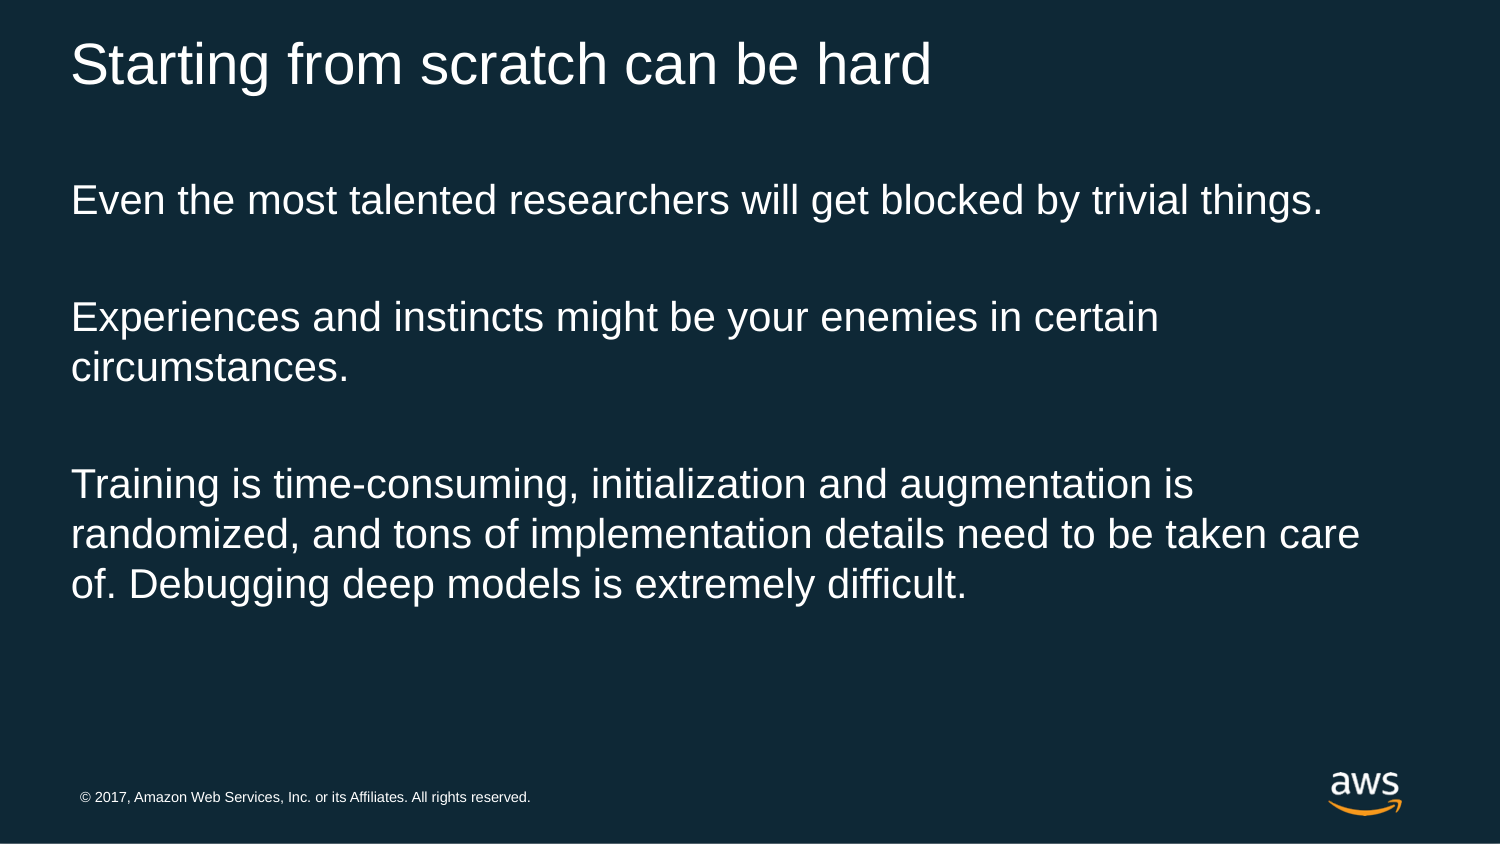

# Starting from scratch can be hard
Even the most talented researchers will get blocked by trivial things.

Experiences and instincts might be your enemies in certain circumstances.

Training is time-consuming, initialization and augmentation is randomized, and tons of implementation details need to be taken care of. Debugging deep models is extremely difficult.